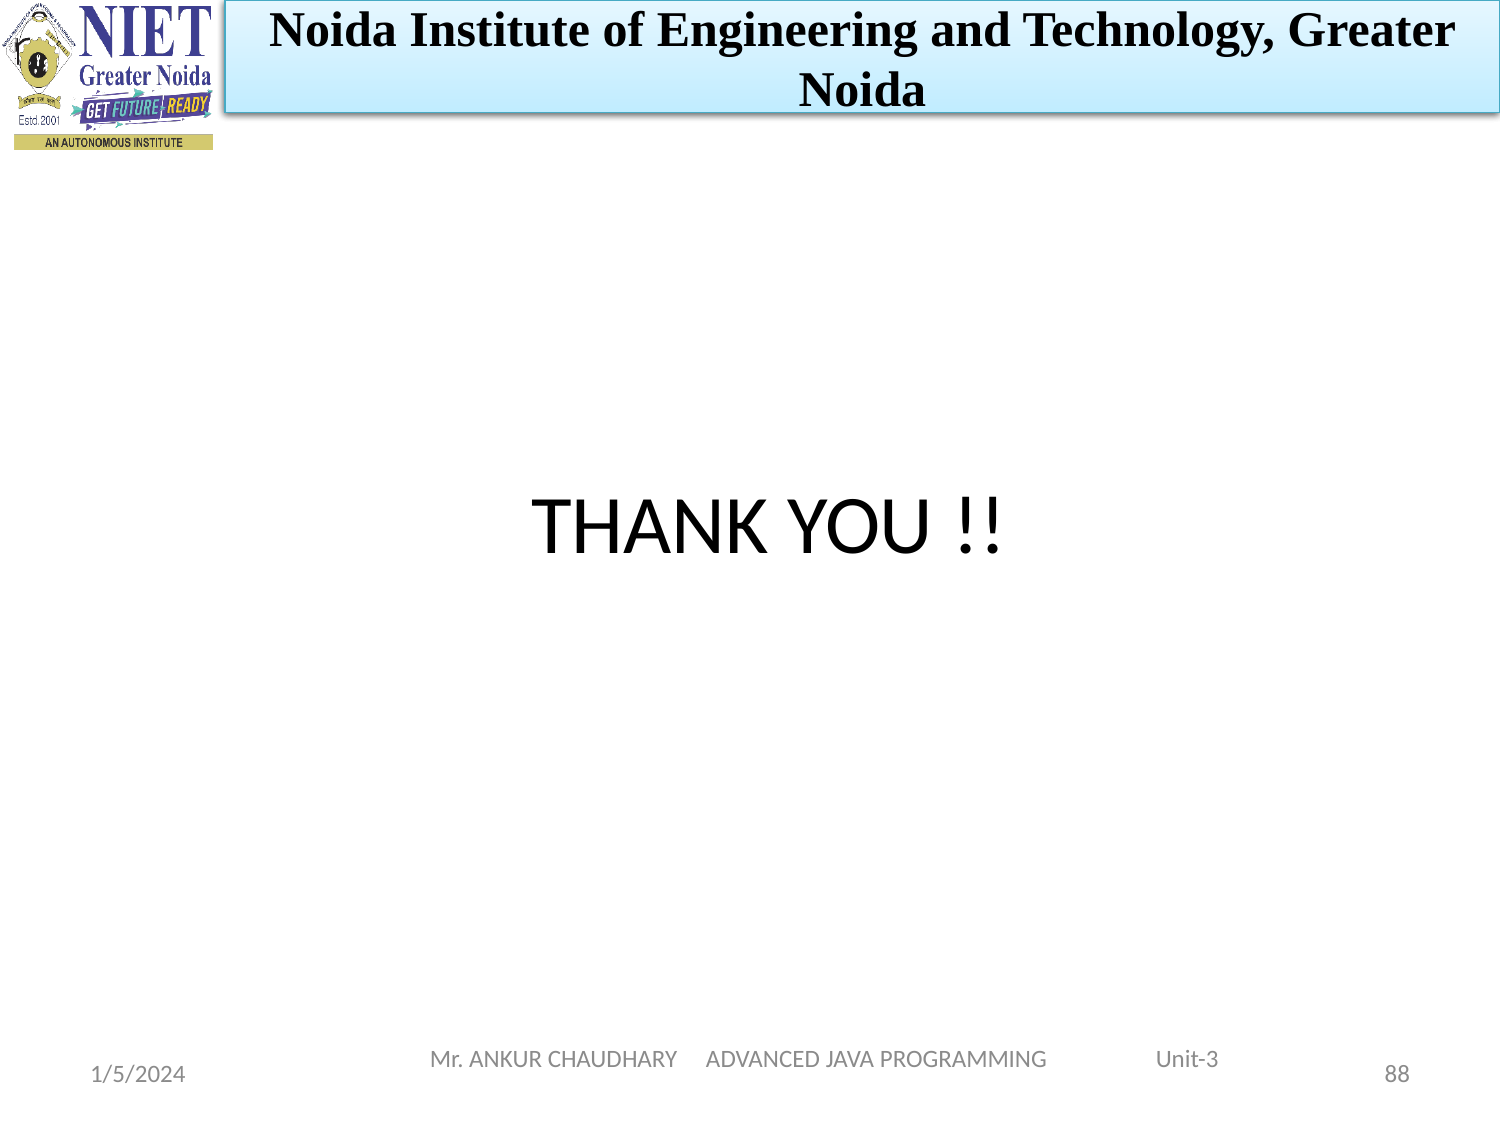

Noida Institute of Engineering and Technology, Greater Noida
THANK YOU !!
1/5/2024
Mr. ANKUR CHAUDHARY     ADVANCED JAVA PROGRAMMING                   Unit-3
88